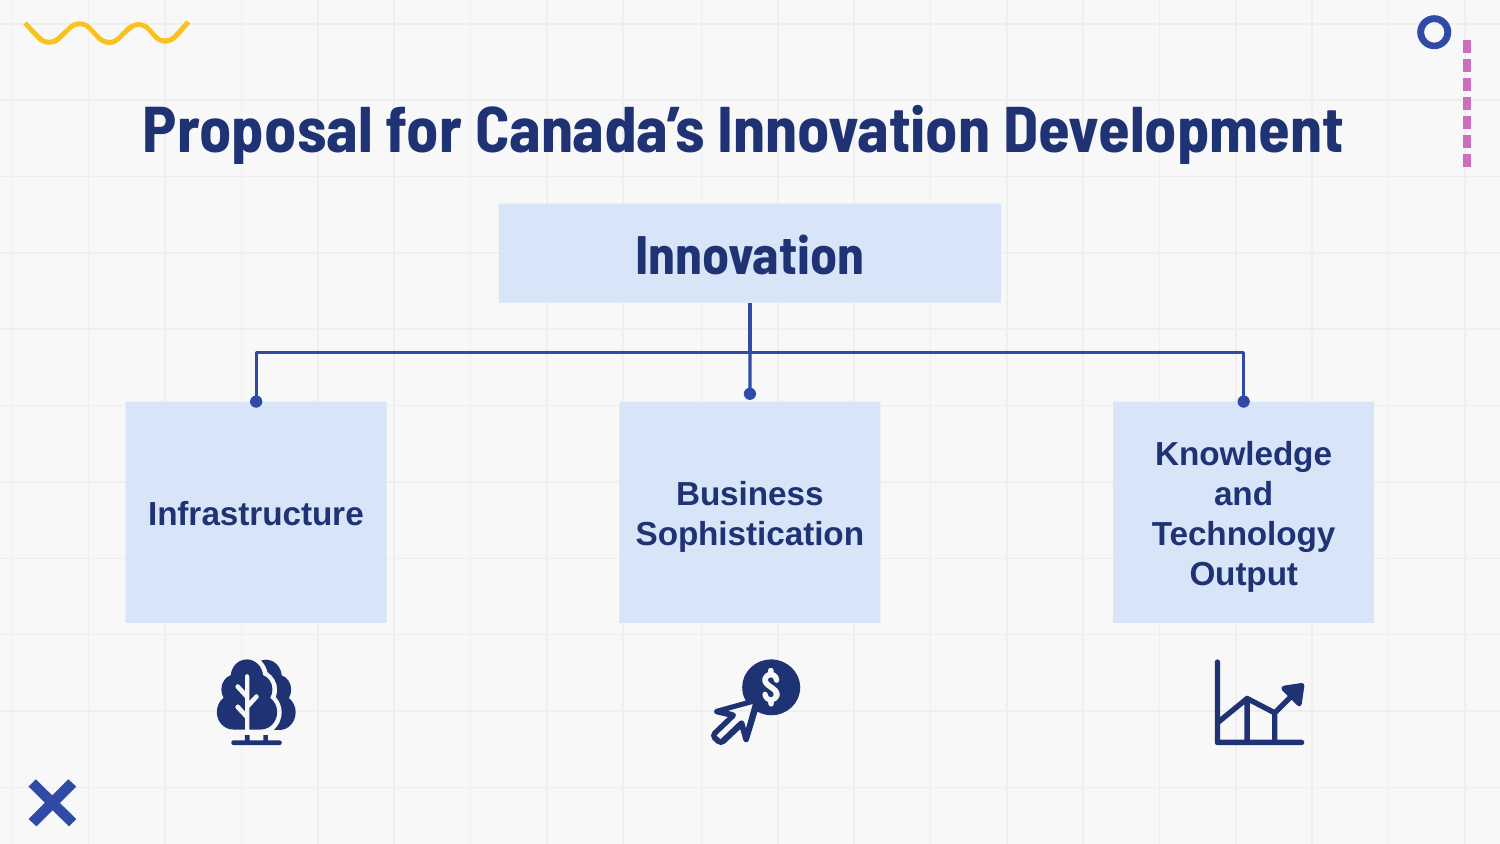

# Proposal for Canada’s Innovation Development
Innovation
Infrastructure
Business Sophistication
Knowledge and Technology Output